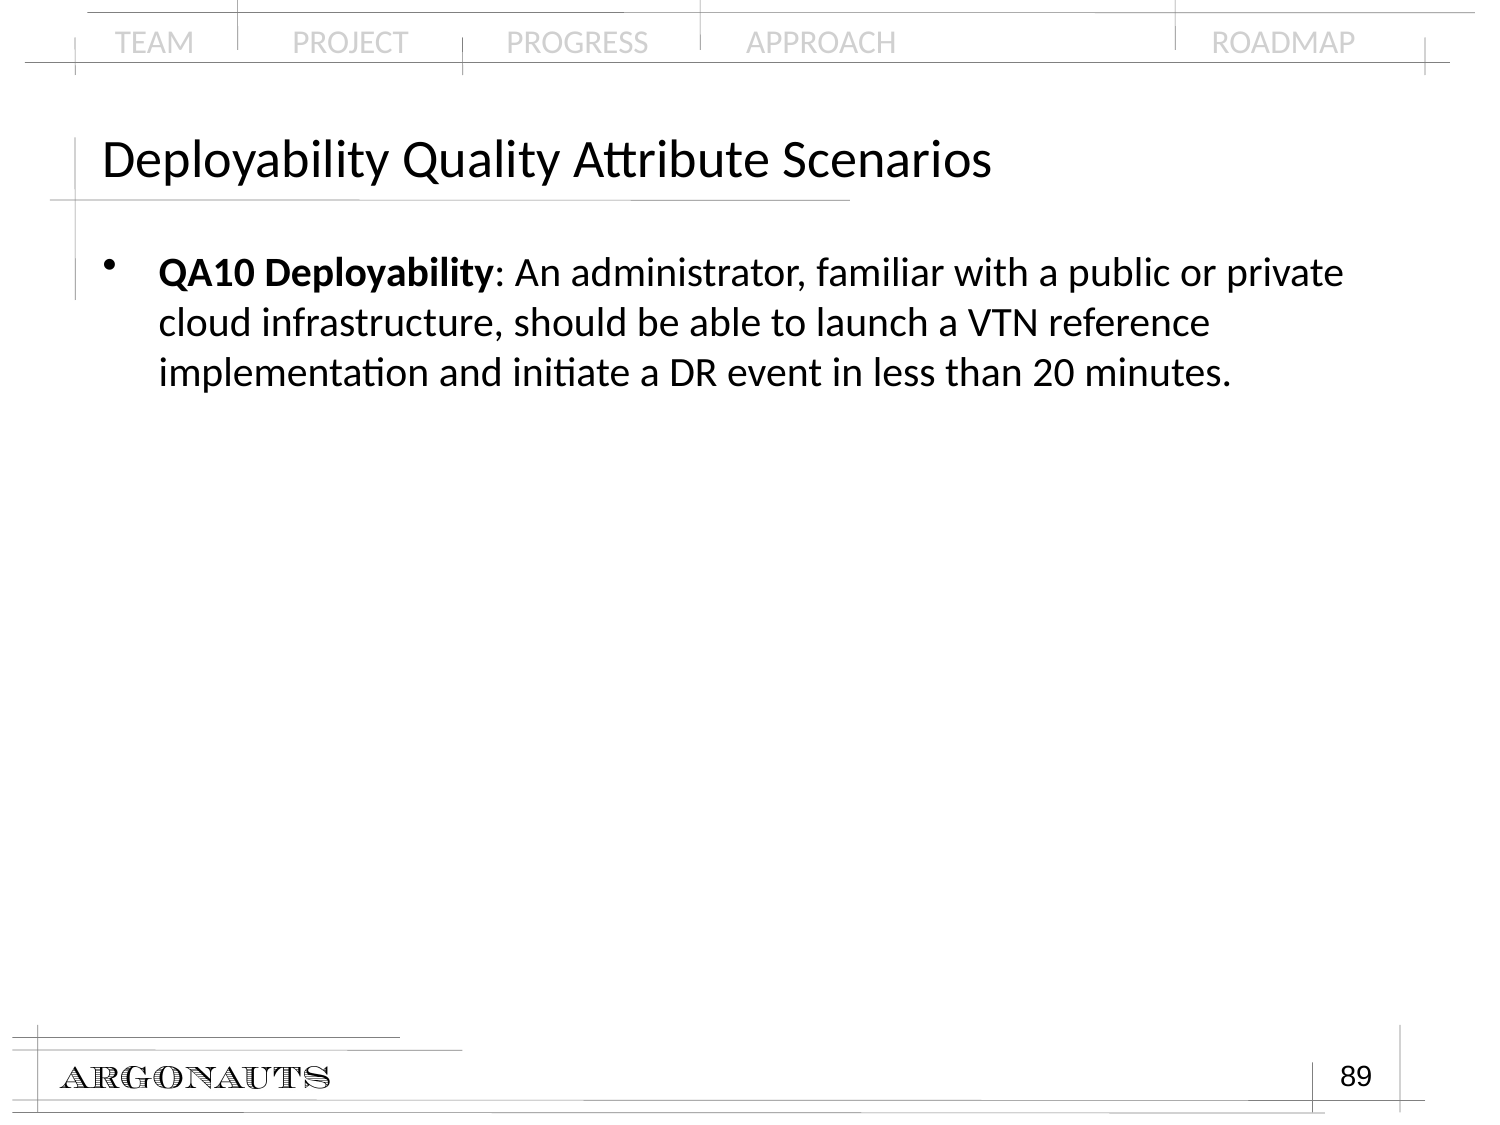

# Deployability Quality Attribute Scenarios
QA10 Deployability: An administrator, familiar with a public or private cloud infrastructure, should be able to launch a VTN reference implementation and initiate a DR event in less than 20 minutes.
89